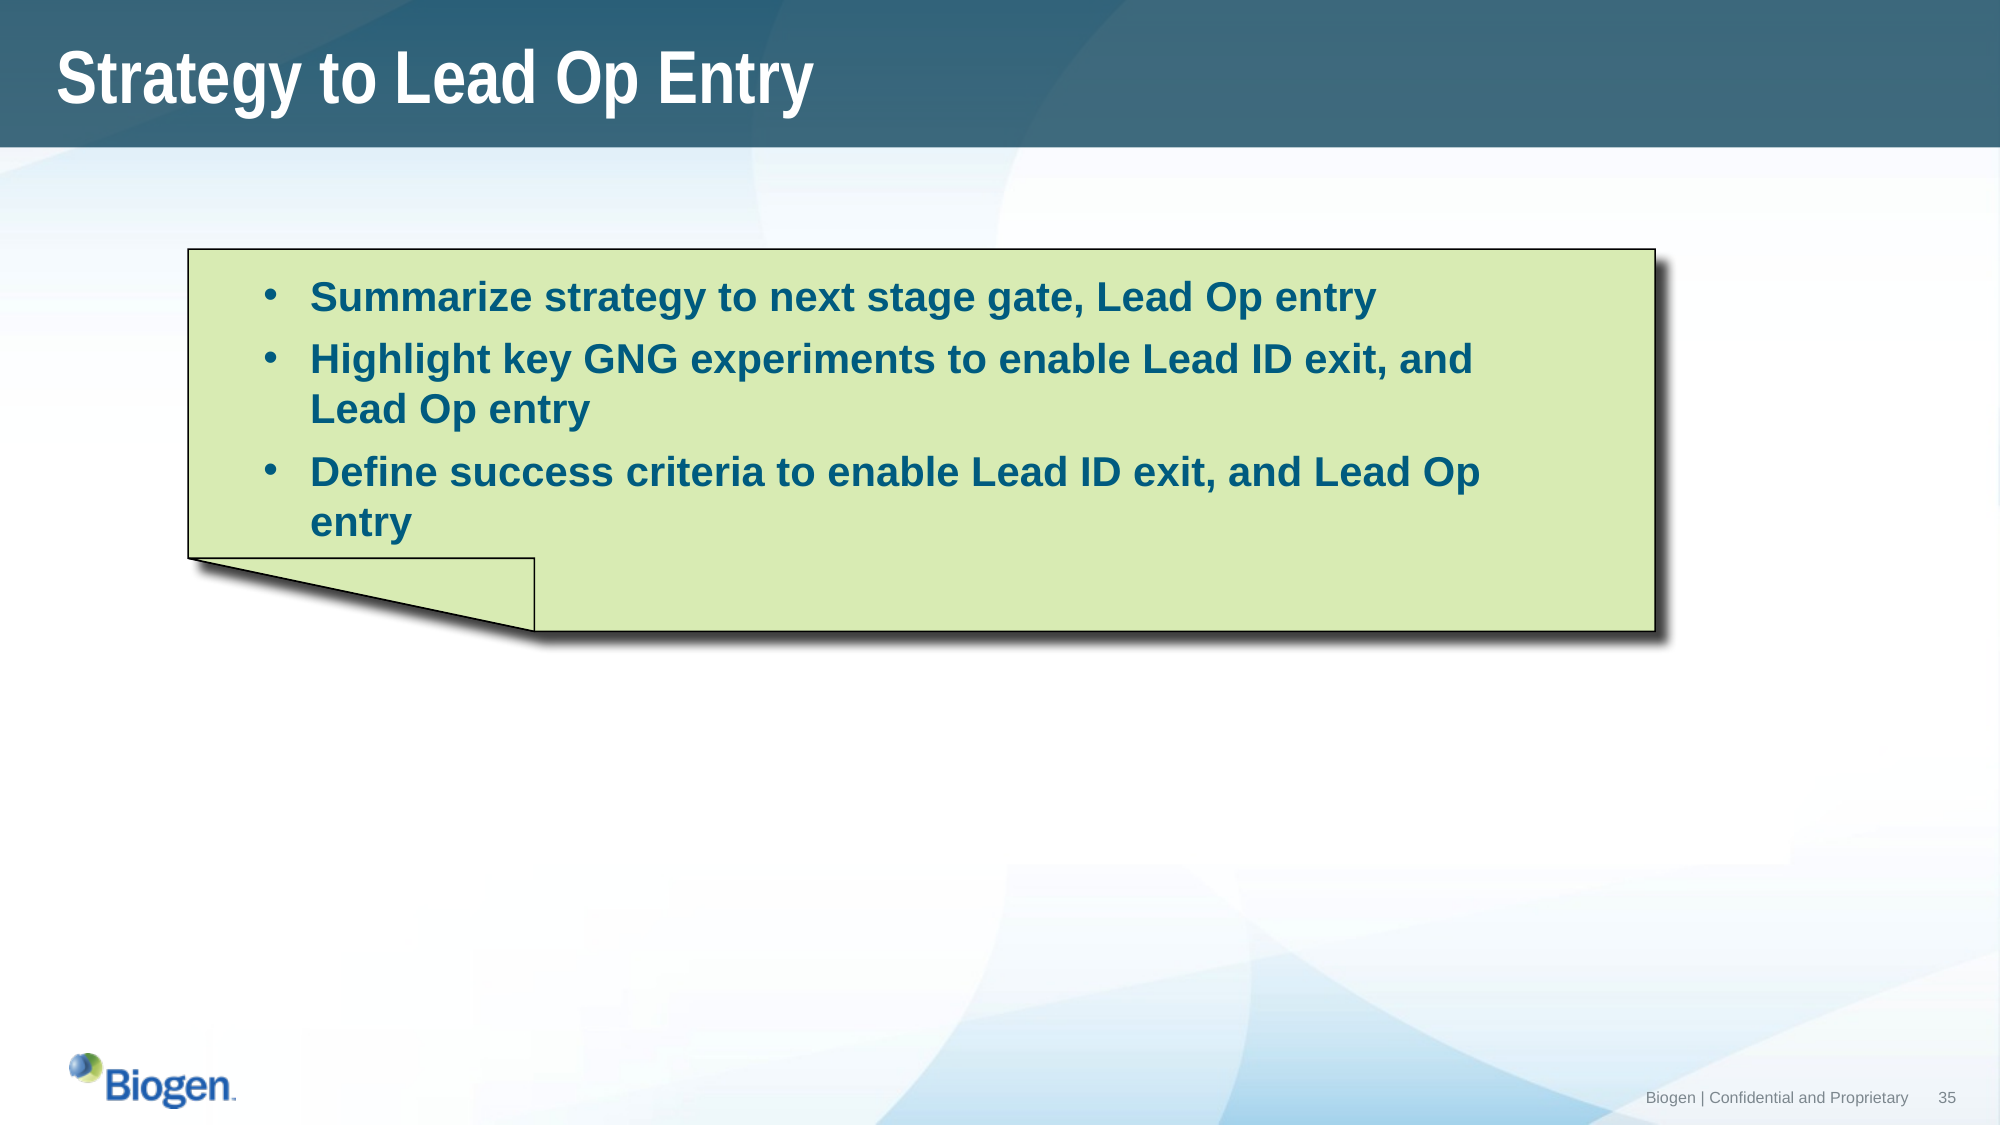

Strategy to Lead Op Entry
Summarize strategy to next stage gate, Lead Op entry
Highlight key GNG experiments to enable Lead ID exit, and Lead Op entry
Define success criteria to enable Lead ID exit, and Lead Op entry